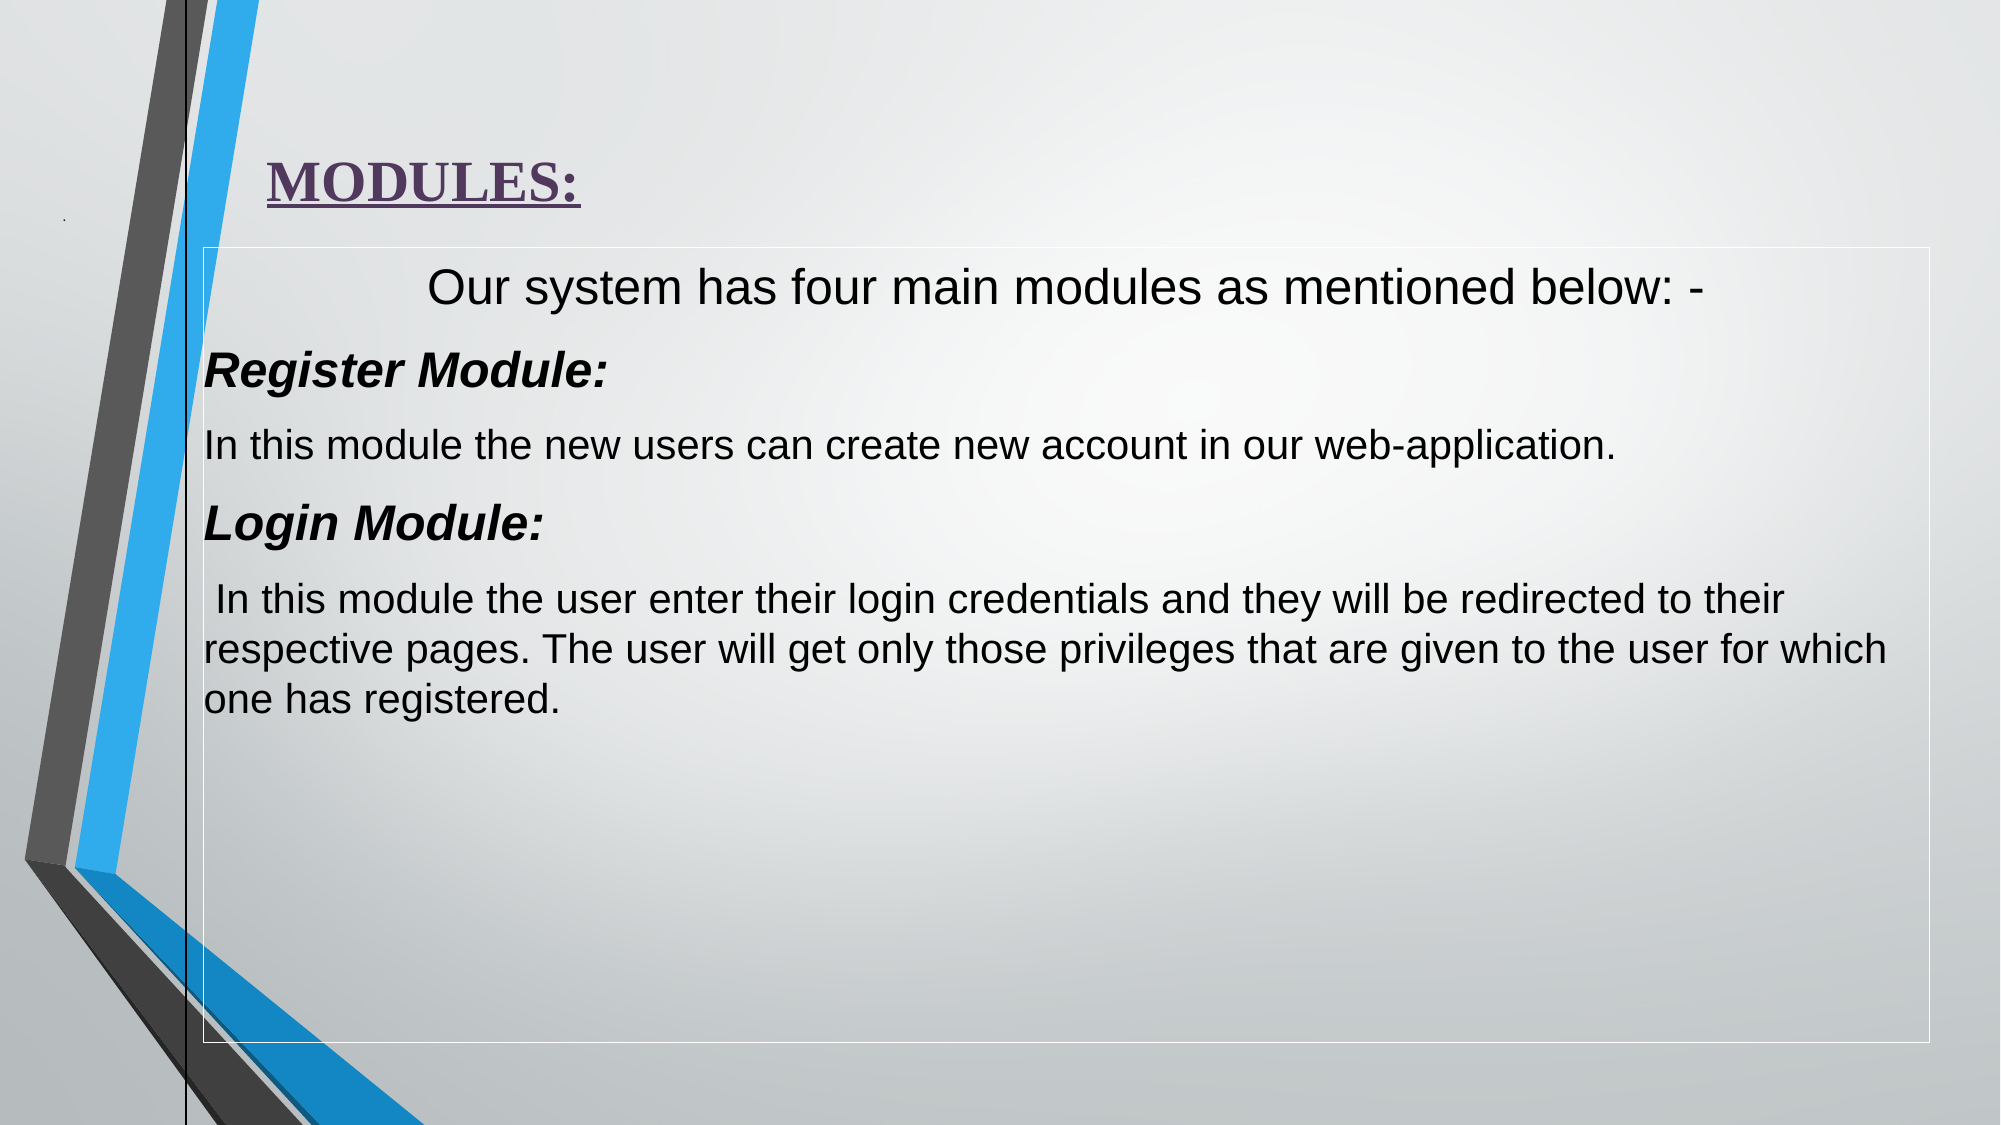

# Modules:
Our system has four main modules as mentioned below: -
Register Module:
In this module the new users can create new account in our web-application.
Login Module:
 In this module the user enter their login credentials and they will be redirected to their respective pages. The user will get only those privileges that are given to the user for which one has registered.